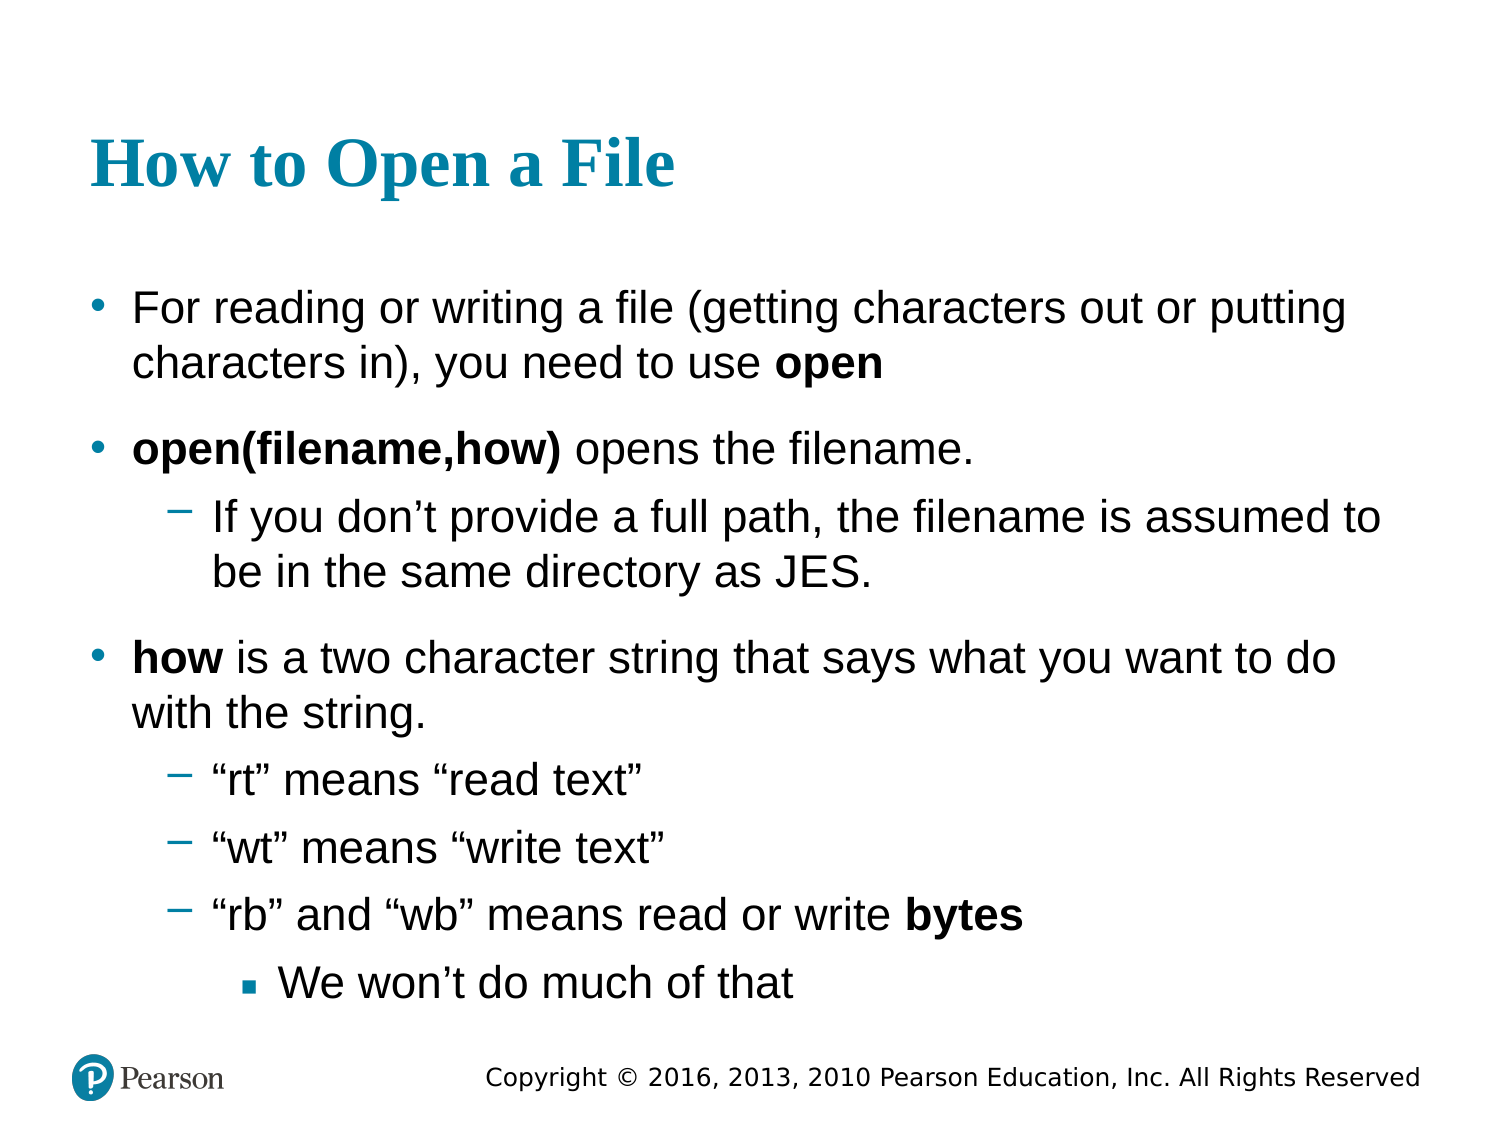

# How to Open a File
For reading or writing a file (getting characters out or putting characters in), you need to use open
open(filename,how) opens the filename.
If you don’t provide a full path, the filename is assumed to be in the same directory as J E S.
how is a two character string that says what you want to do with the string.
“rt” means “read text”
“wt” means “write text”
“rb” and “wb” means read or write bytes
We won’t do much of that